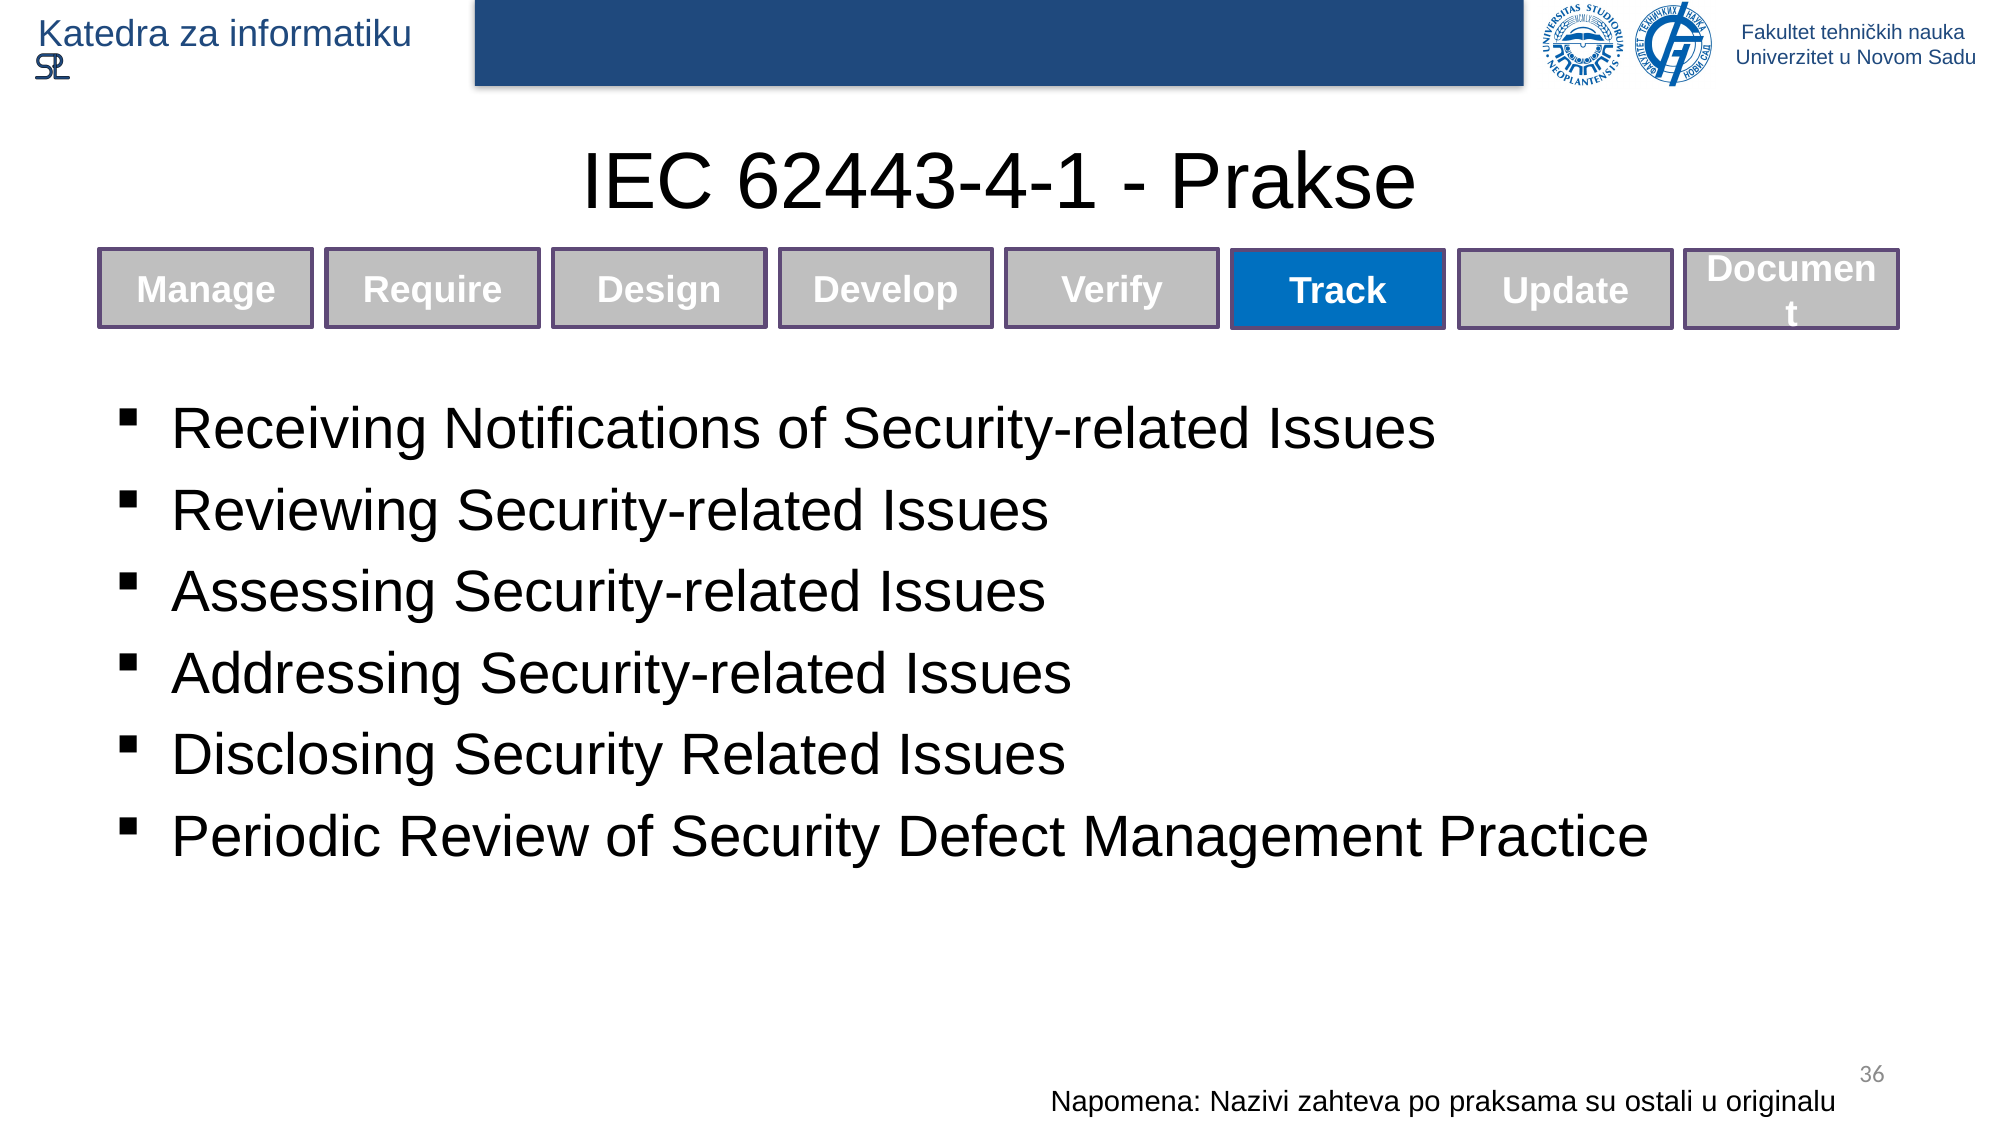

# IEC 62443-4-1 - Prakse
Verify
Manage
Require
Design
Develop
Manage
Document
Update
Track
Receiving Notifications of Security-related Issues
Reviewing Security-related Issues
Assessing Security-related Issues
Addressing Security-related Issues
Disclosing Security Related Issues
Periodic Review of Security Defect Management Practice
36
Napomena: Nazivi zahteva po praksama su ostali u originalu